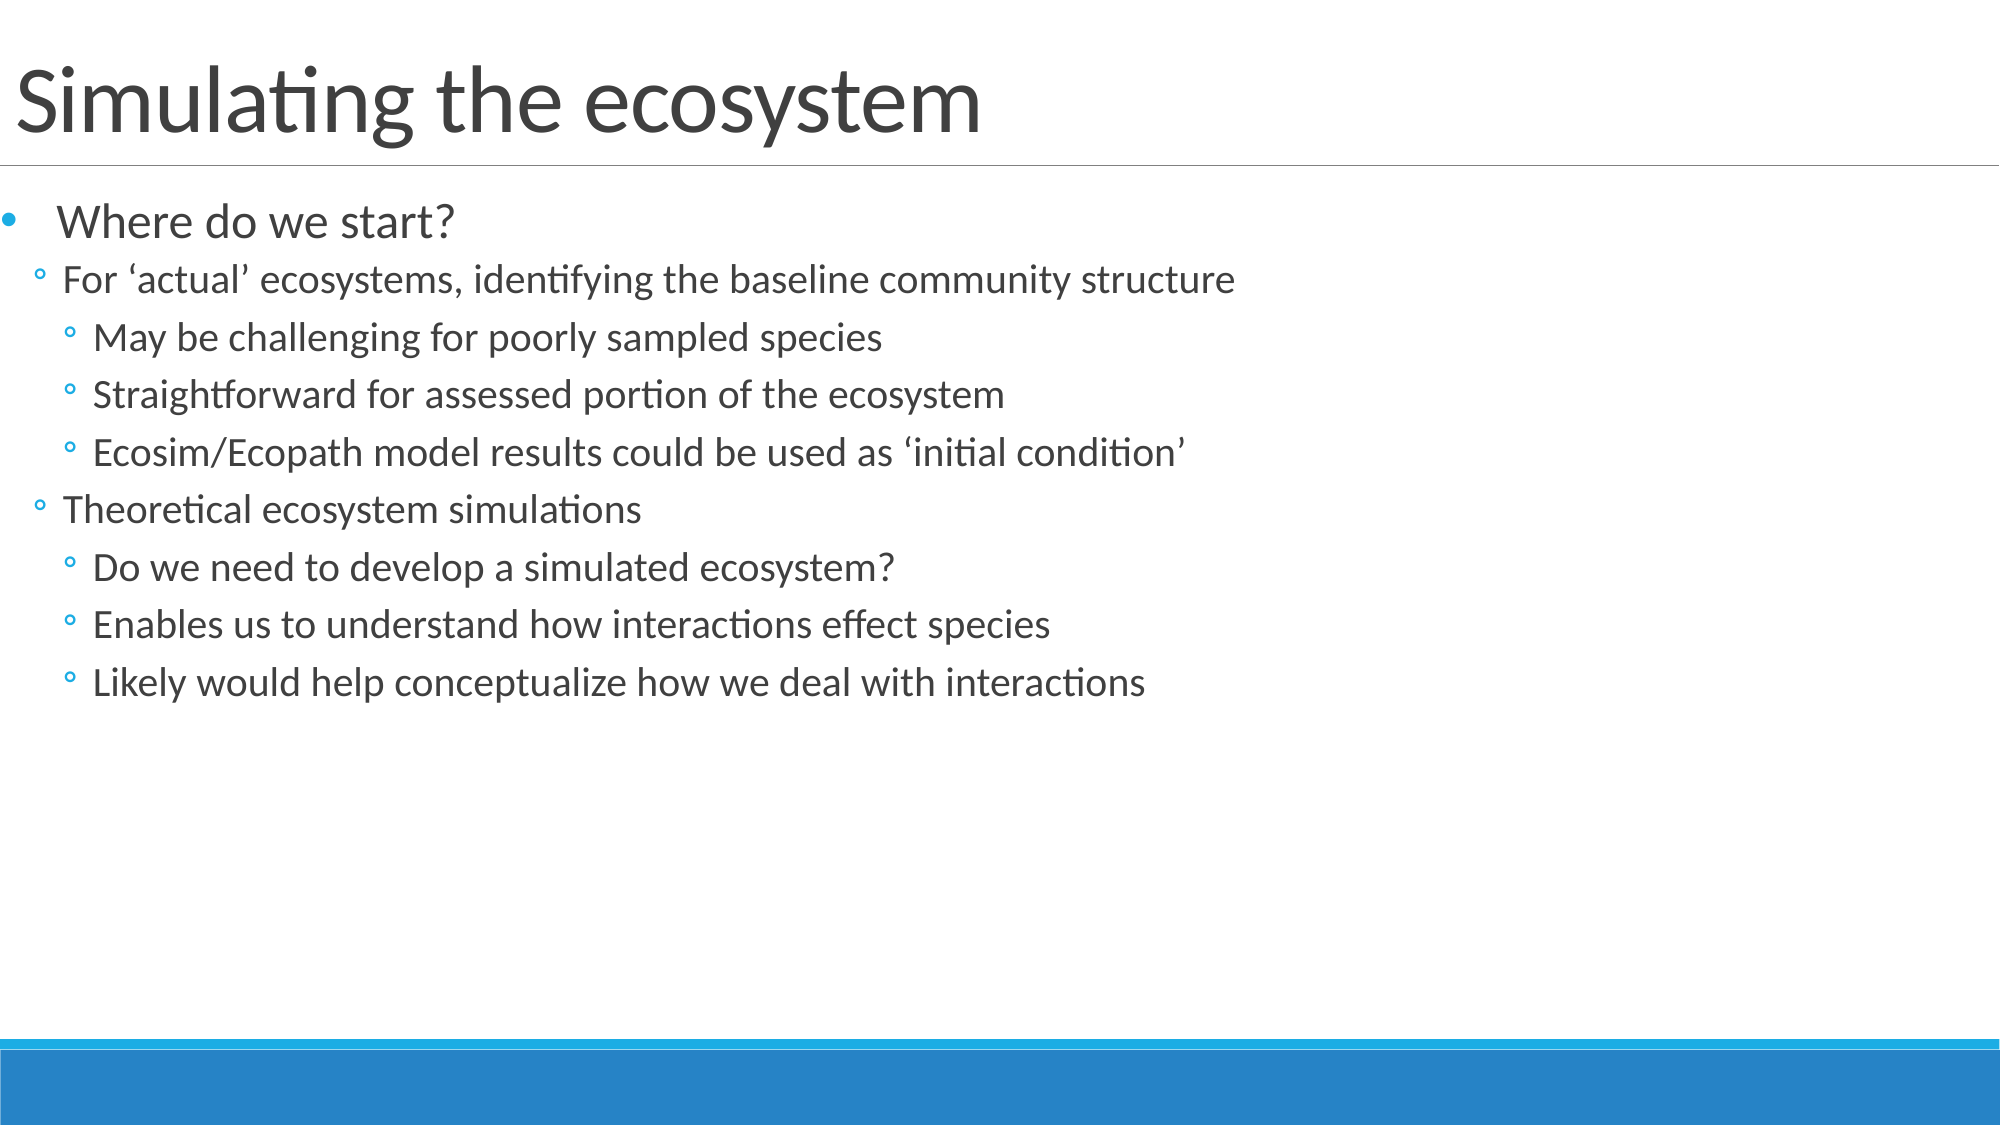

# Simulating the ecosystem
Where do we start?
For ‘actual’ ecosystems, identifying the baseline community structure
May be challenging for poorly sampled species
Straightforward for assessed portion of the ecosystem
Ecosim/Ecopath model results could be used as ‘initial condition’
Theoretical ecosystem simulations
Do we need to develop a simulated ecosystem?
Enables us to understand how interactions effect species
Likely would help conceptualize how we deal with interactions